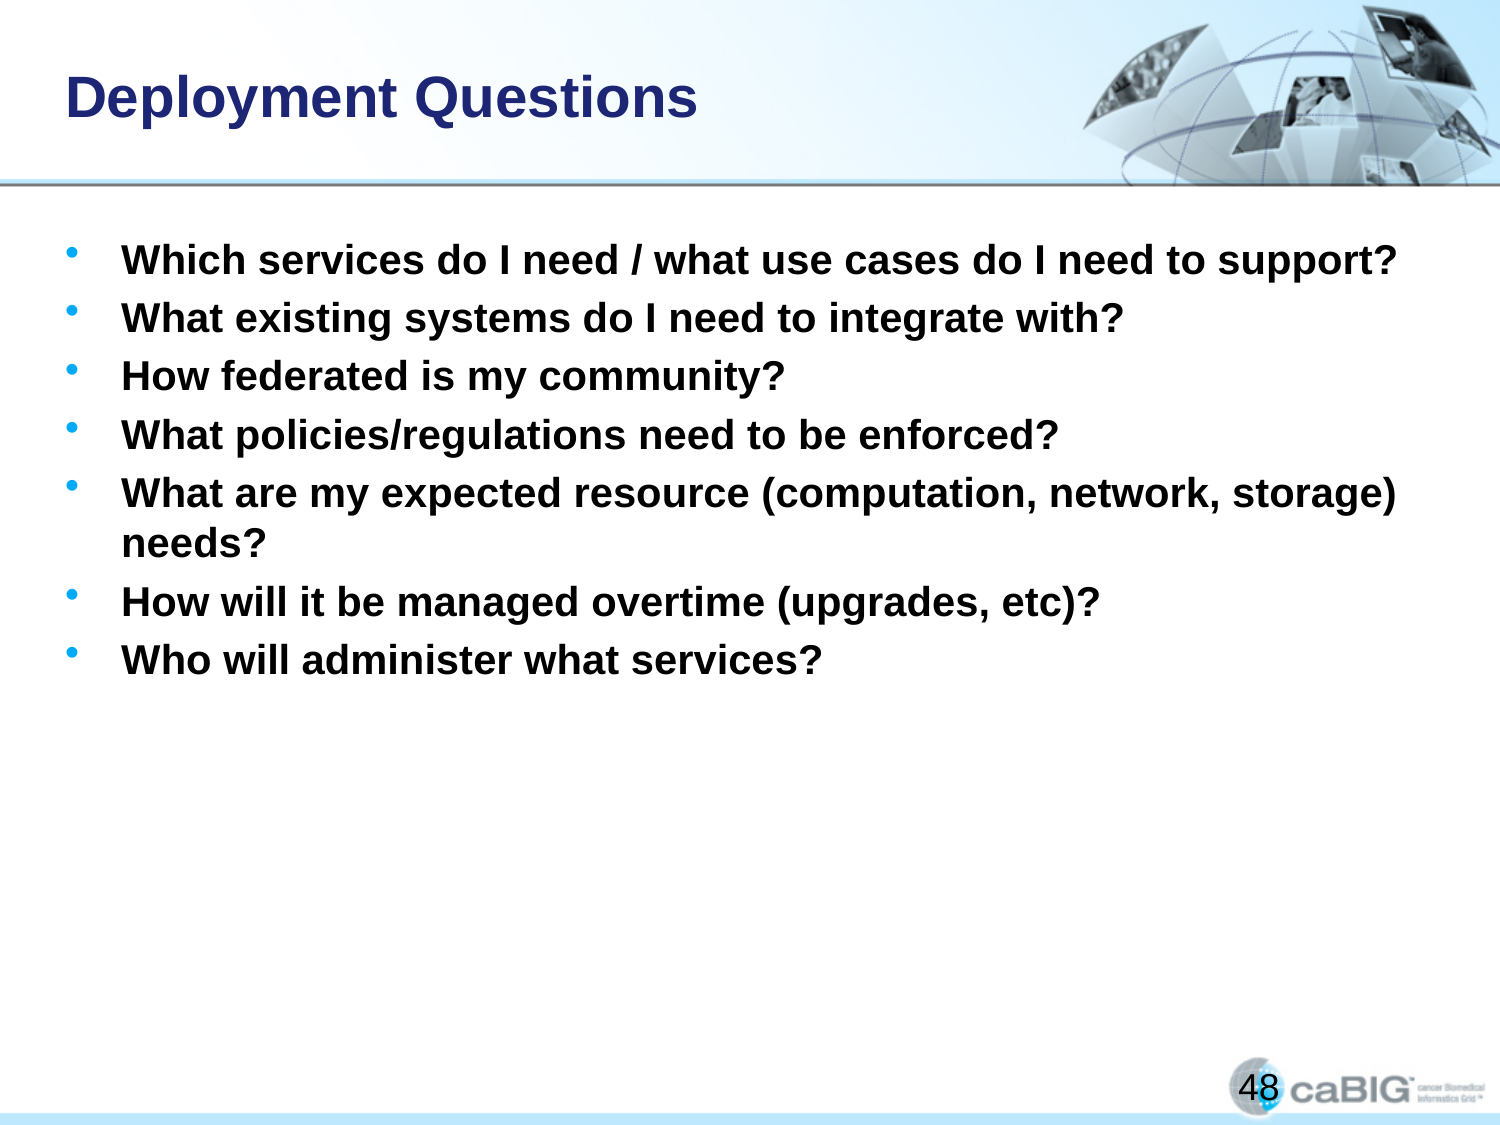

# Deployment Questions
Which services do I need / what use cases do I need to support?
What existing systems do I need to integrate with?
How federated is my community?
What policies/regulations need to be enforced?
What are my expected resource (computation, network, storage) needs?
How will it be managed overtime (upgrades, etc)?
Who will administer what services?